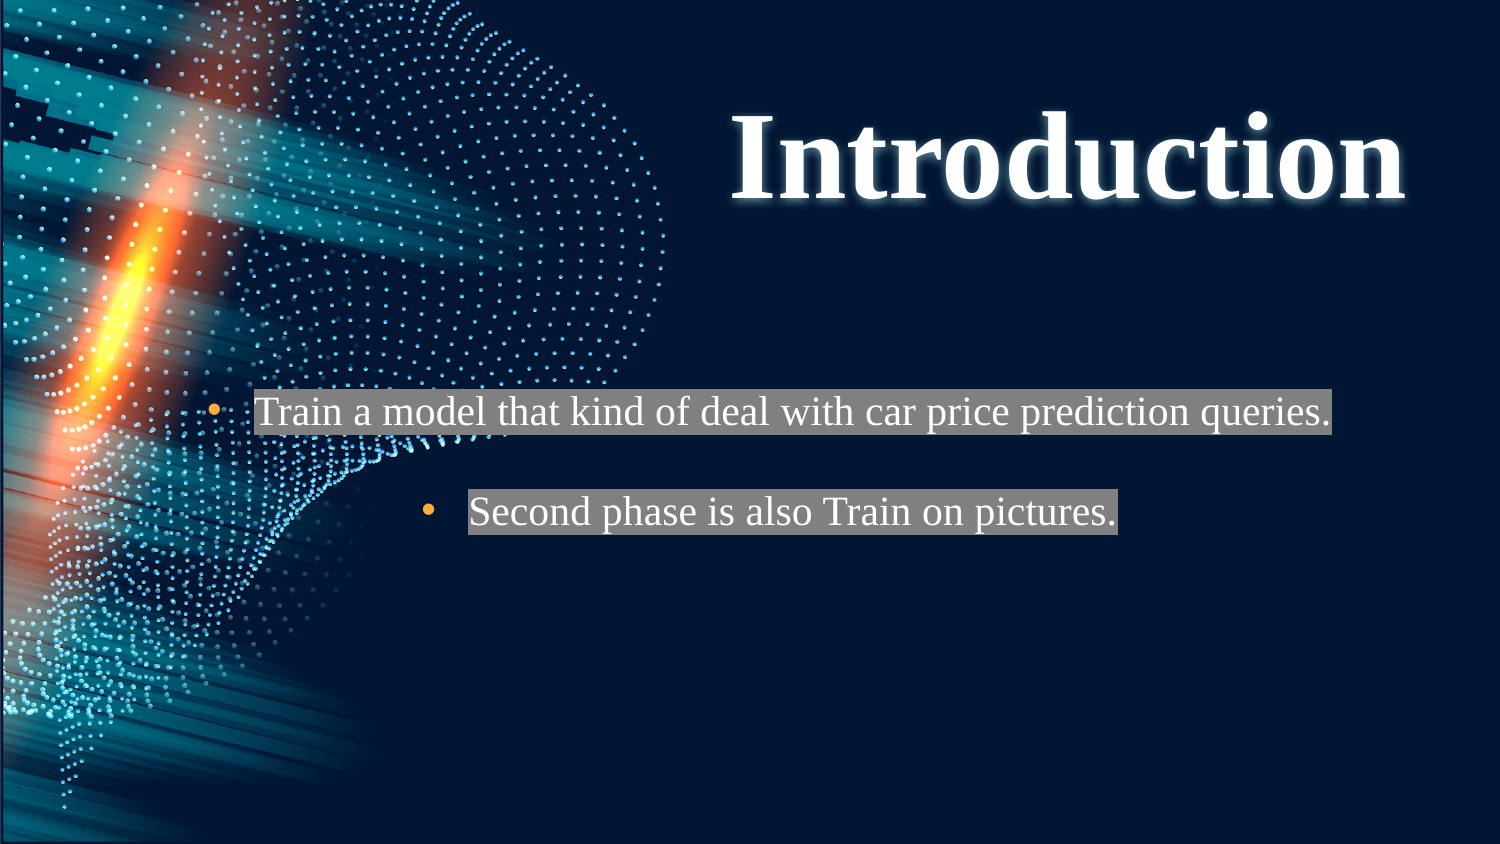

# Introduction
Train a model that kind of deal with car price prediction queries.

Second phase is also Train on pictures.